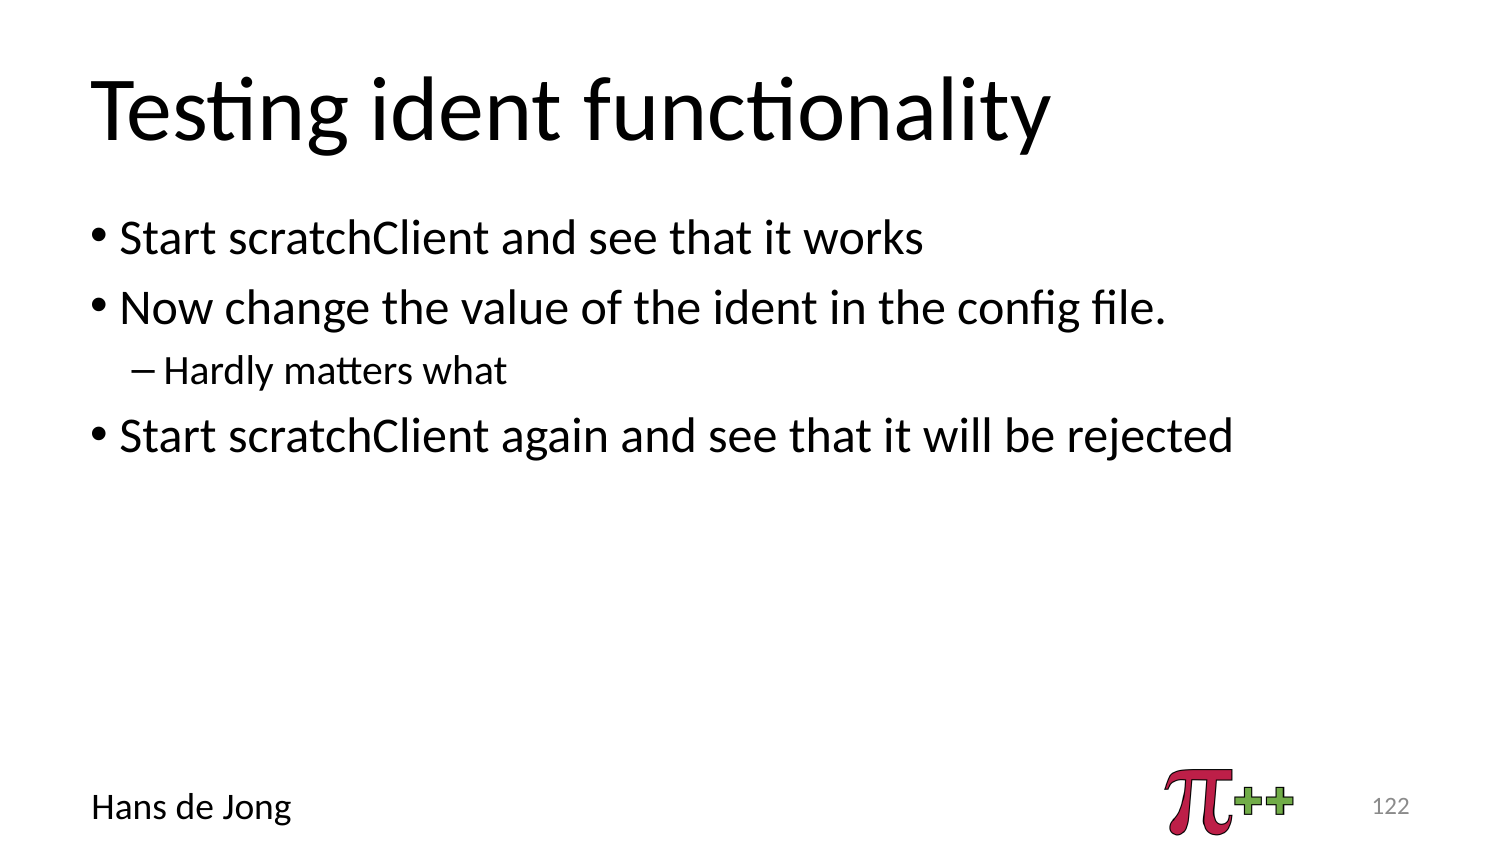

# Testing ident functionality
Start scratchClient and see that it works
Now change the value of the ident in the config file.
Hardly matters what
Start scratchClient again and see that it will be rejected
122